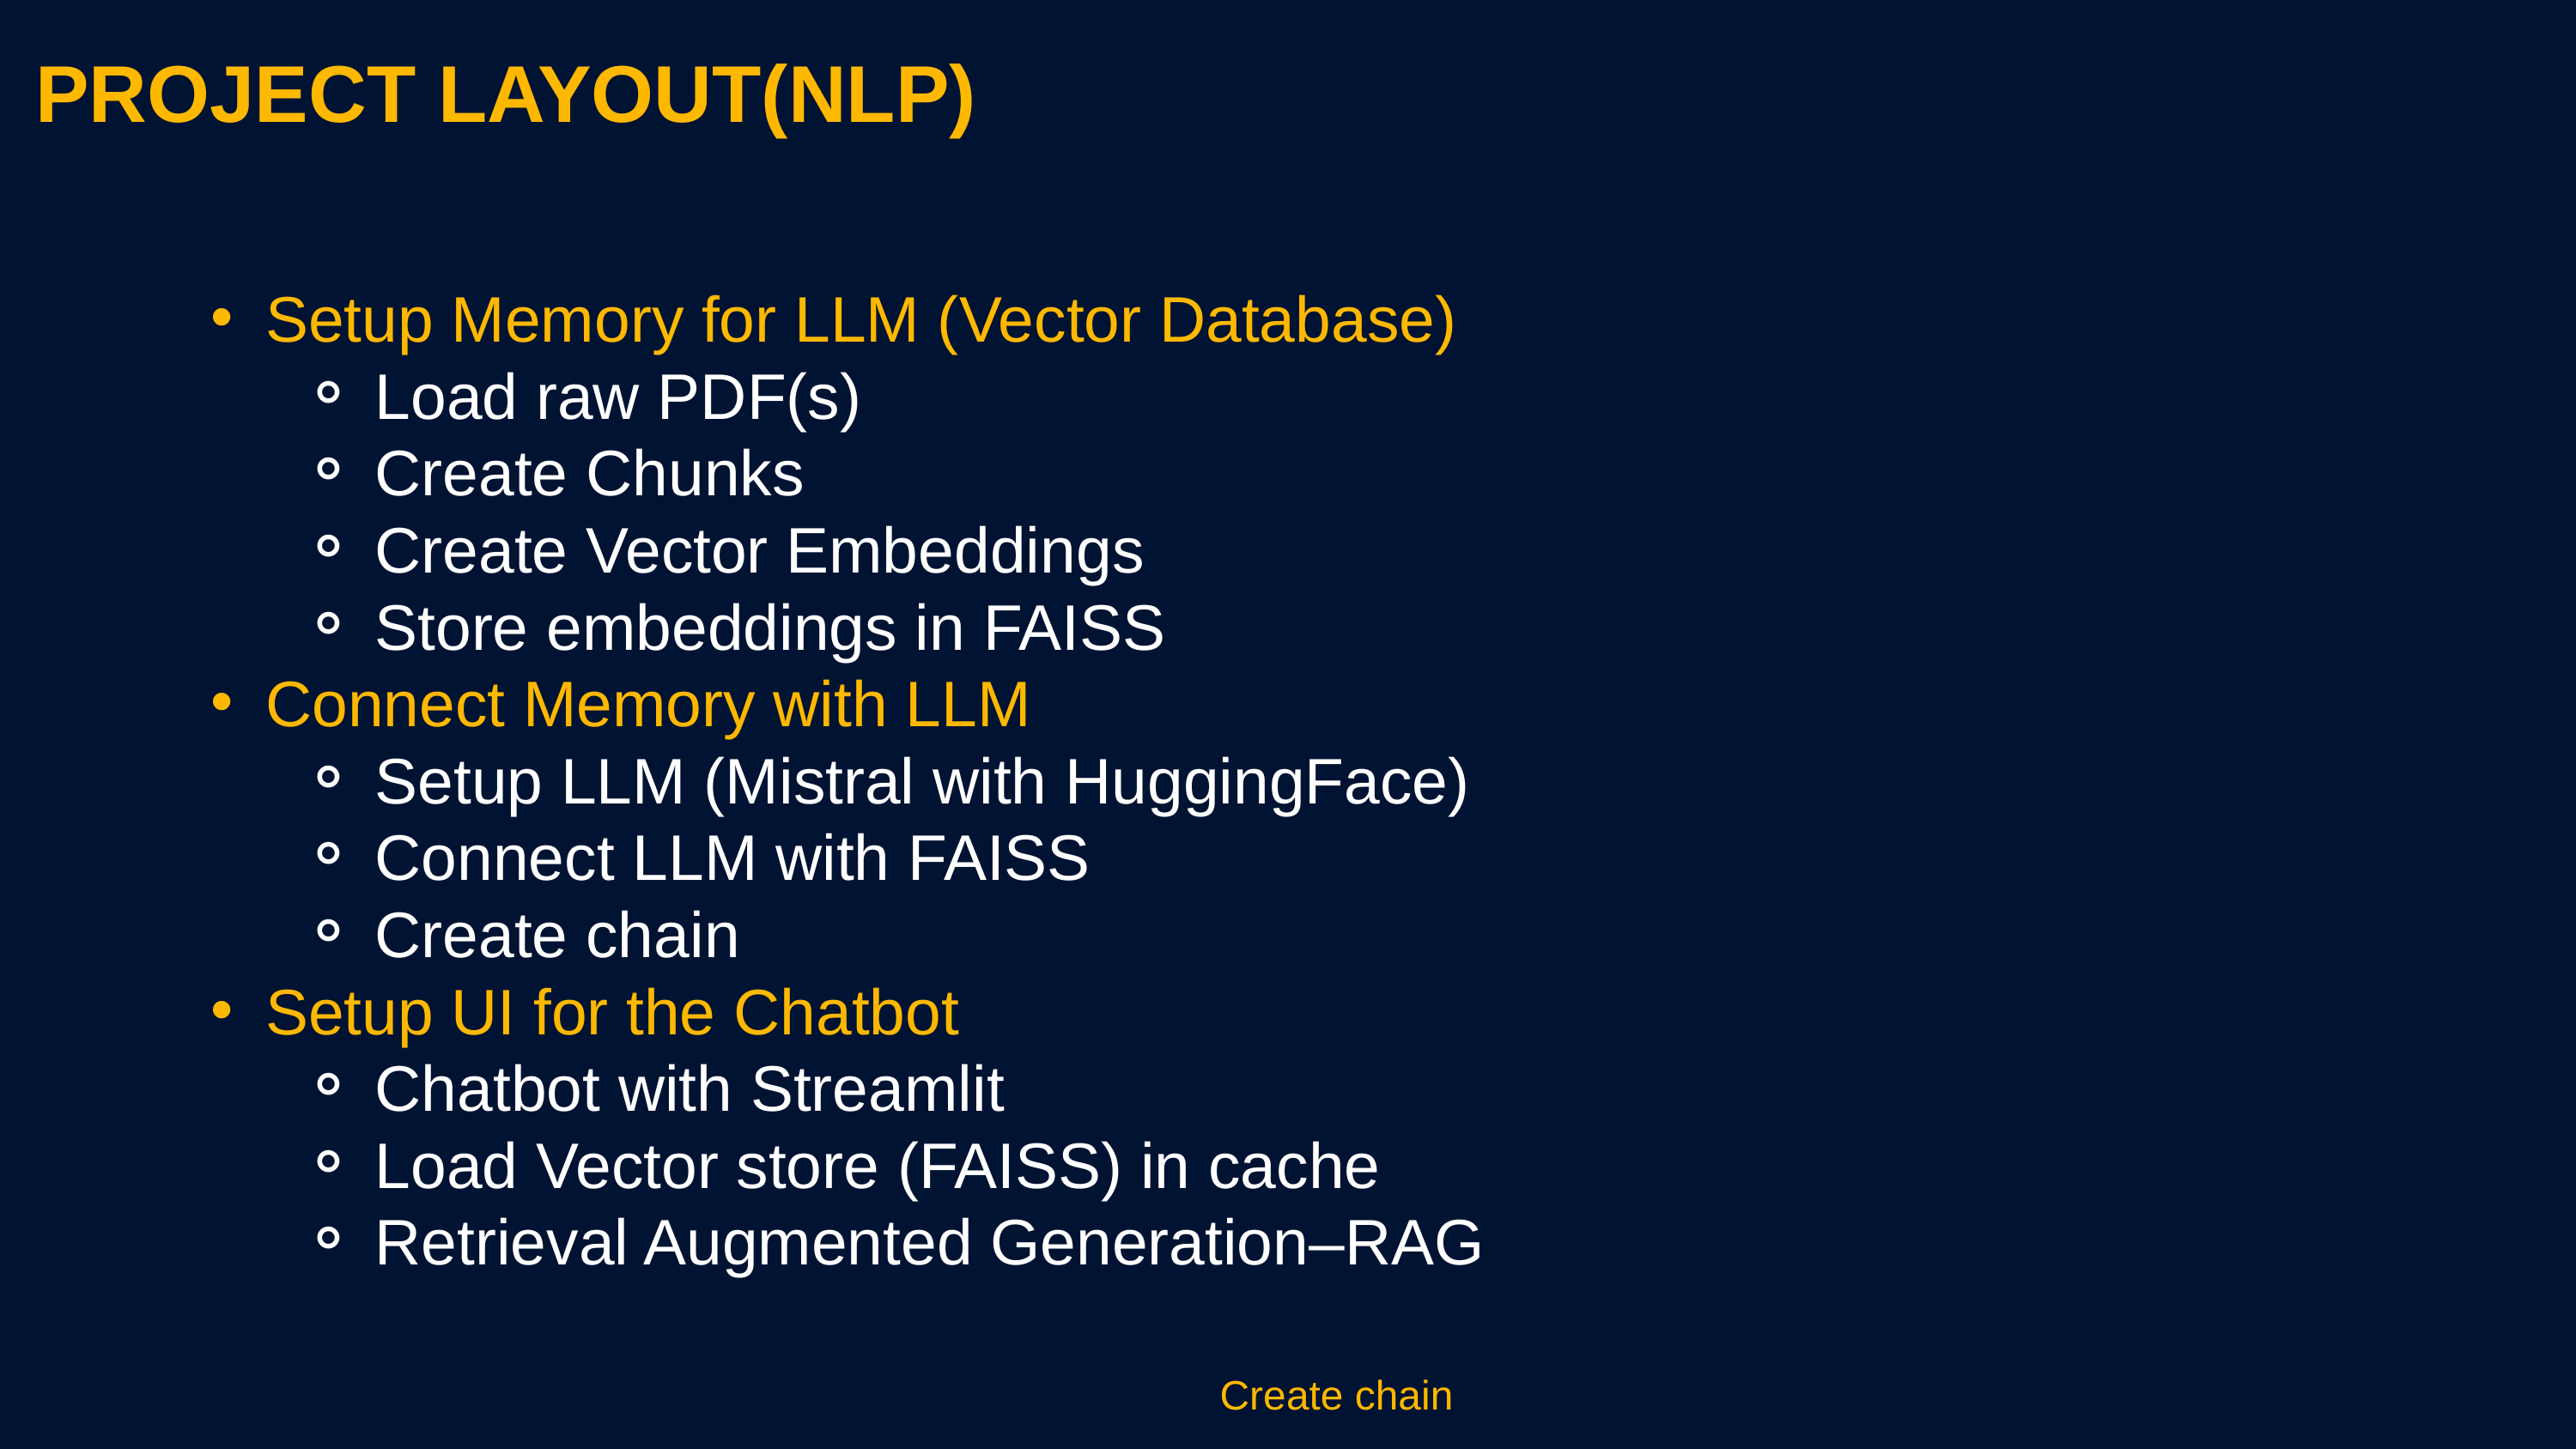

PROJECT LAYOUT(NLP)
Setup Memory for LLM (Vector Database)
Load raw PDF(s)
Create Chunks
Create Vector Embeddings
Store embeddings in FAISS
Connect Memory with LLM
Setup LLM (Mistral with HuggingFace)
Connect LLM with FAISS
Create chain
Setup UI for the Chatbot
Chatbot with Streamlit
Load Vector store (FAISS) in cache
Retrieval Augmented Generation–RAG
Create chain